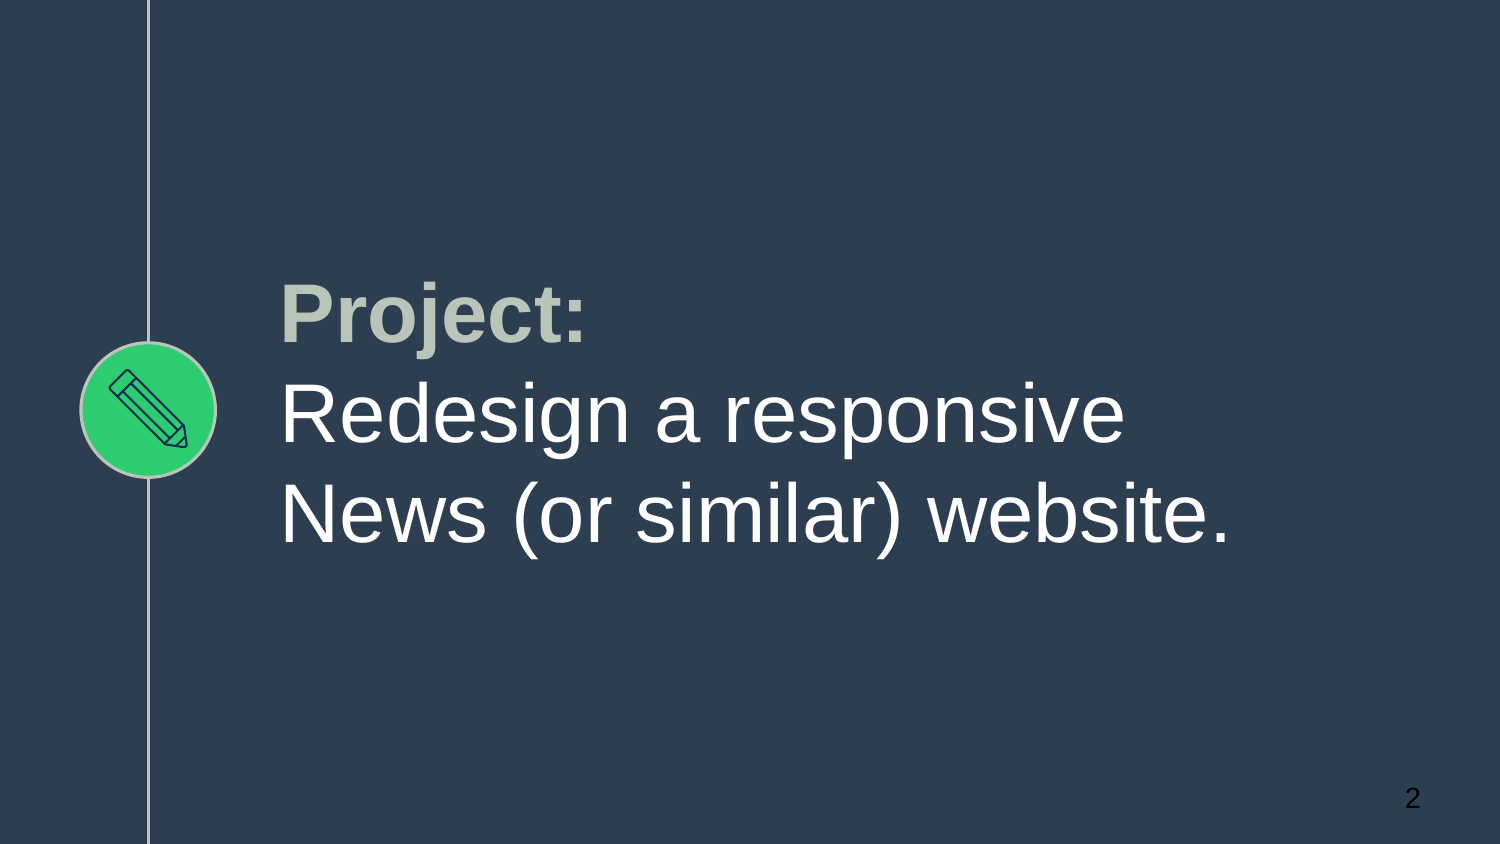

# Project:
Redesign a responsive
News (or similar) website.

2